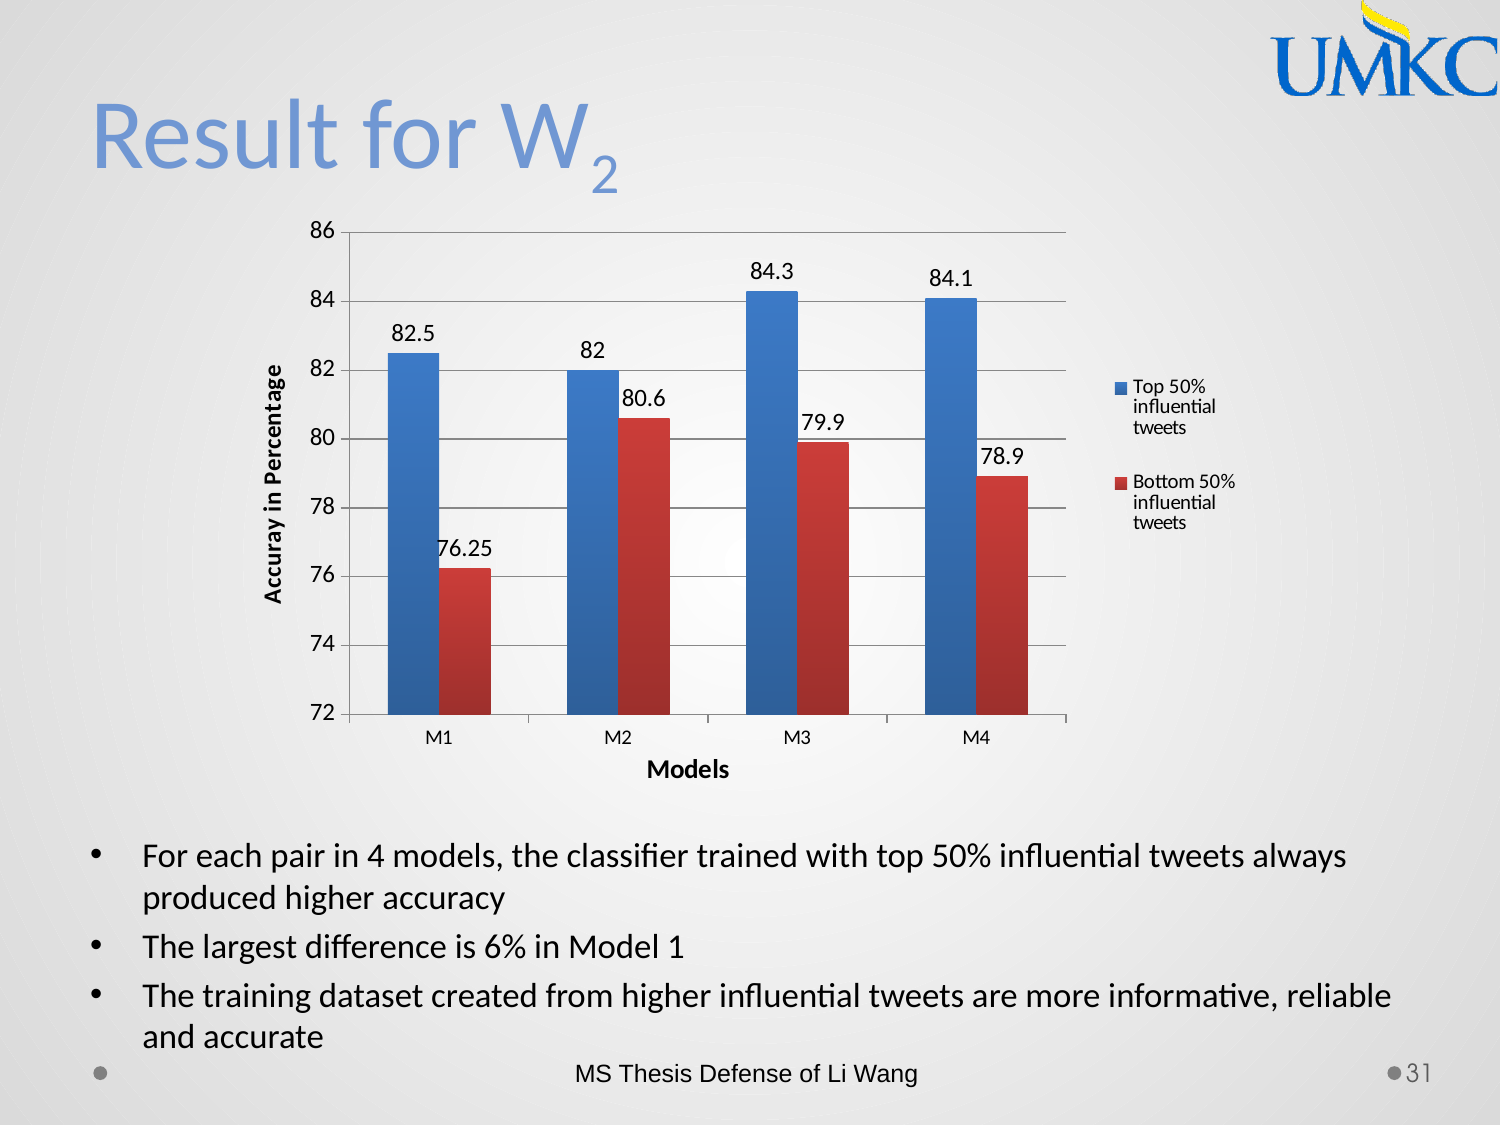

# Result for W2

### Chart

| Category |  |  |
|---|---|---|
| M1 | 82.5 | 76.25 |
| M2 | 82.0 | 80.6 |
| M3 | 84.3 | 79.9 |
| M4 | 84.1 | 78.9 |
For each pair in 4 models, the classifier trained with top 50% influential tweets always produced higher accuracy
The largest difference is 6% in Model 1
The training dataset created from higher influential tweets are more informative, reliable and accurate
MS Thesis Defense of Li Wang
31